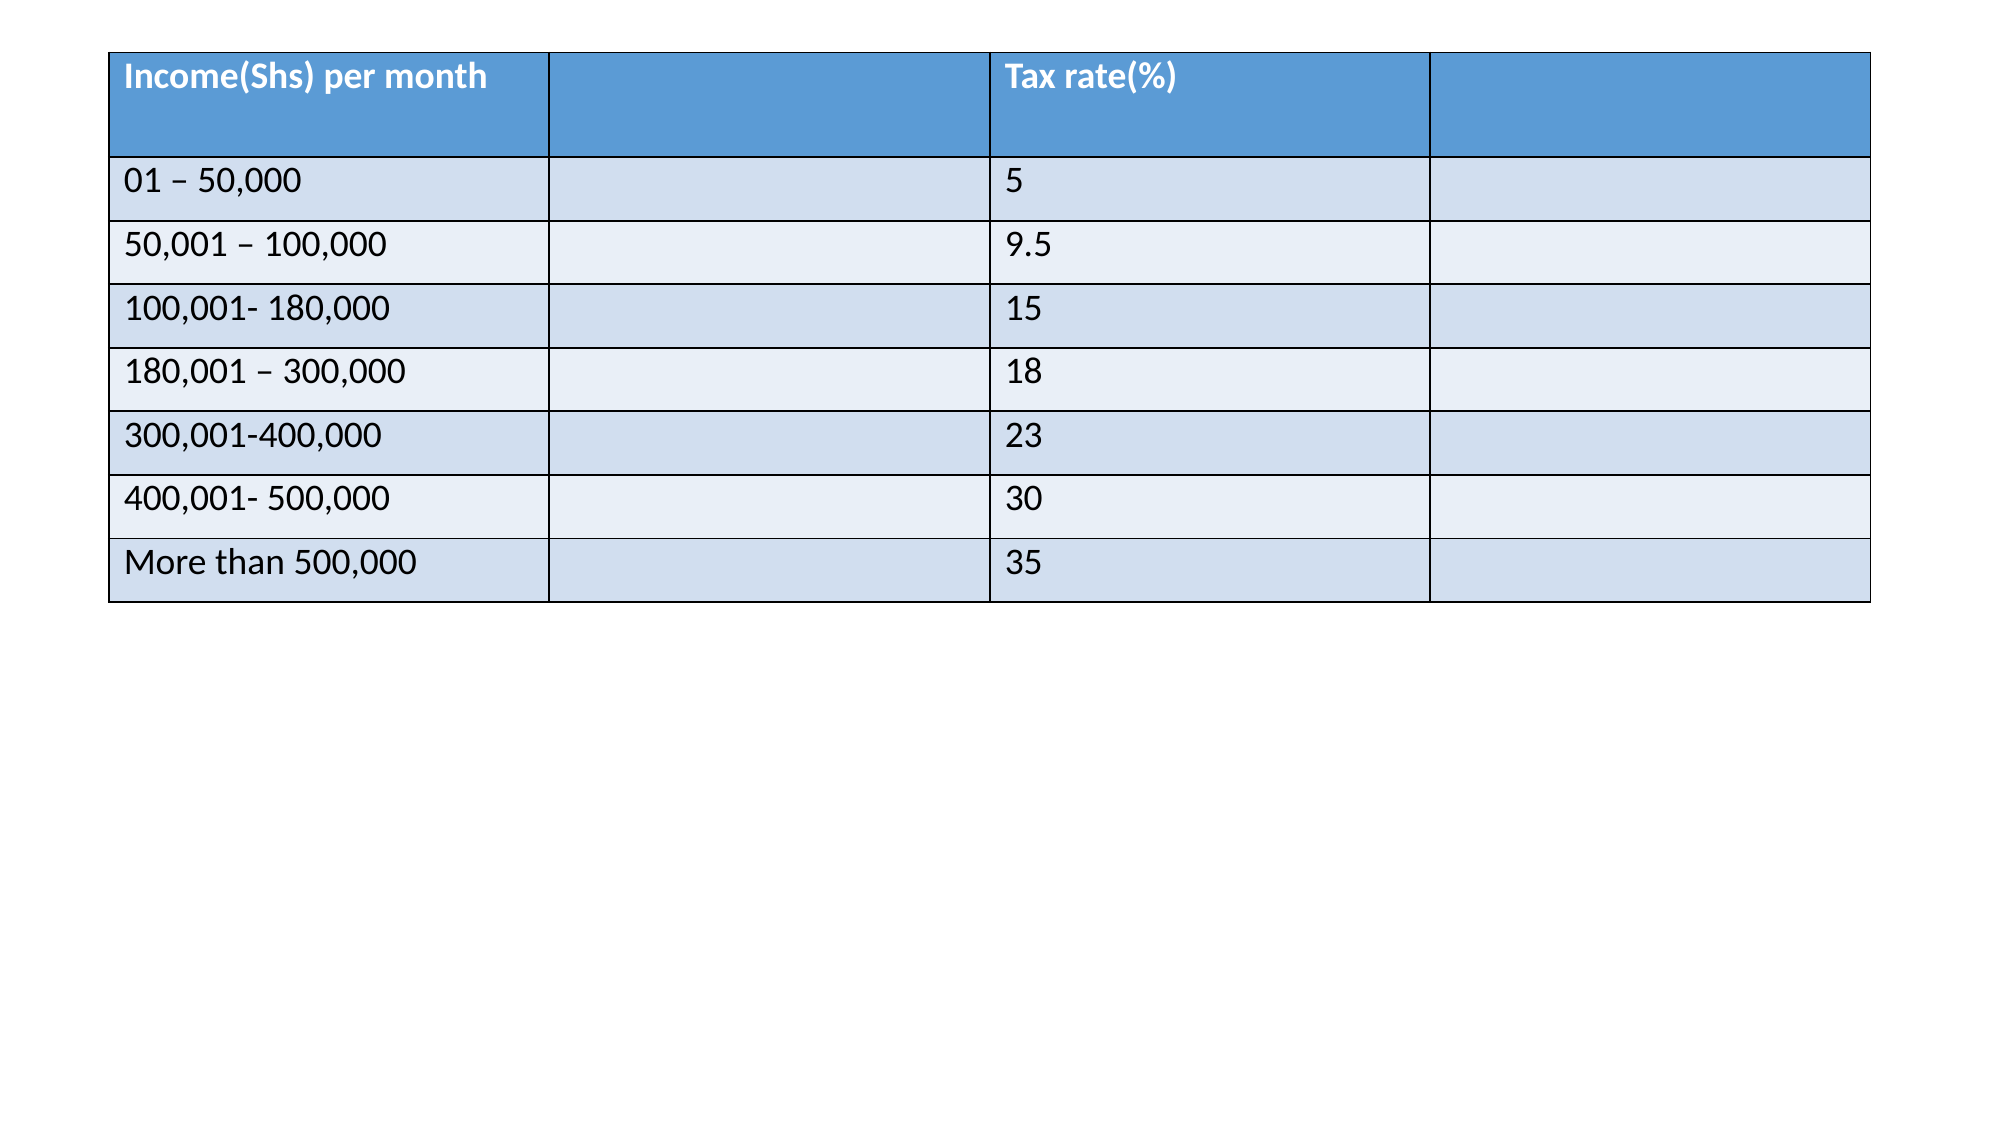

| Income(Shs) per month |  | Tax rate(%) |  |
| --- | --- | --- | --- |
| 01 – 50,000 |  | 5 |  |
| 50,001 – 100,000 |  | 9.5 |  |
| 100,001- 180,000 |  | 15 |  |
| 180,001 – 300,000 |  | 18 |  |
| 300,001-400,000 |  | 23 |  |
| 400,001- 500,000 |  | 30 |  |
| More than 500,000 |  | 35 |  |